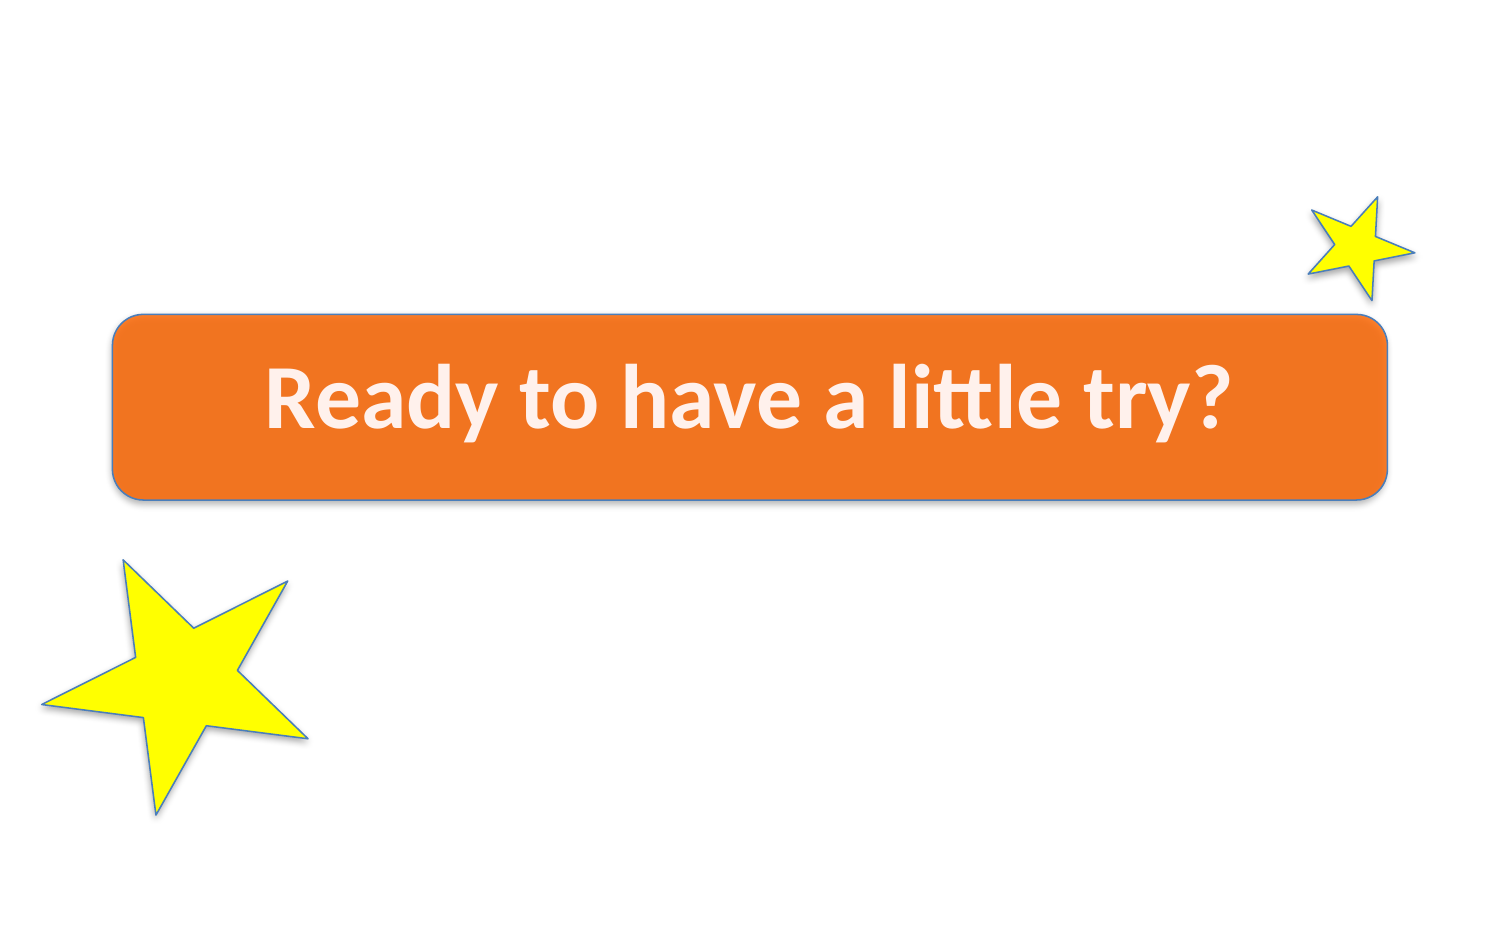

# Ready to have a little try?